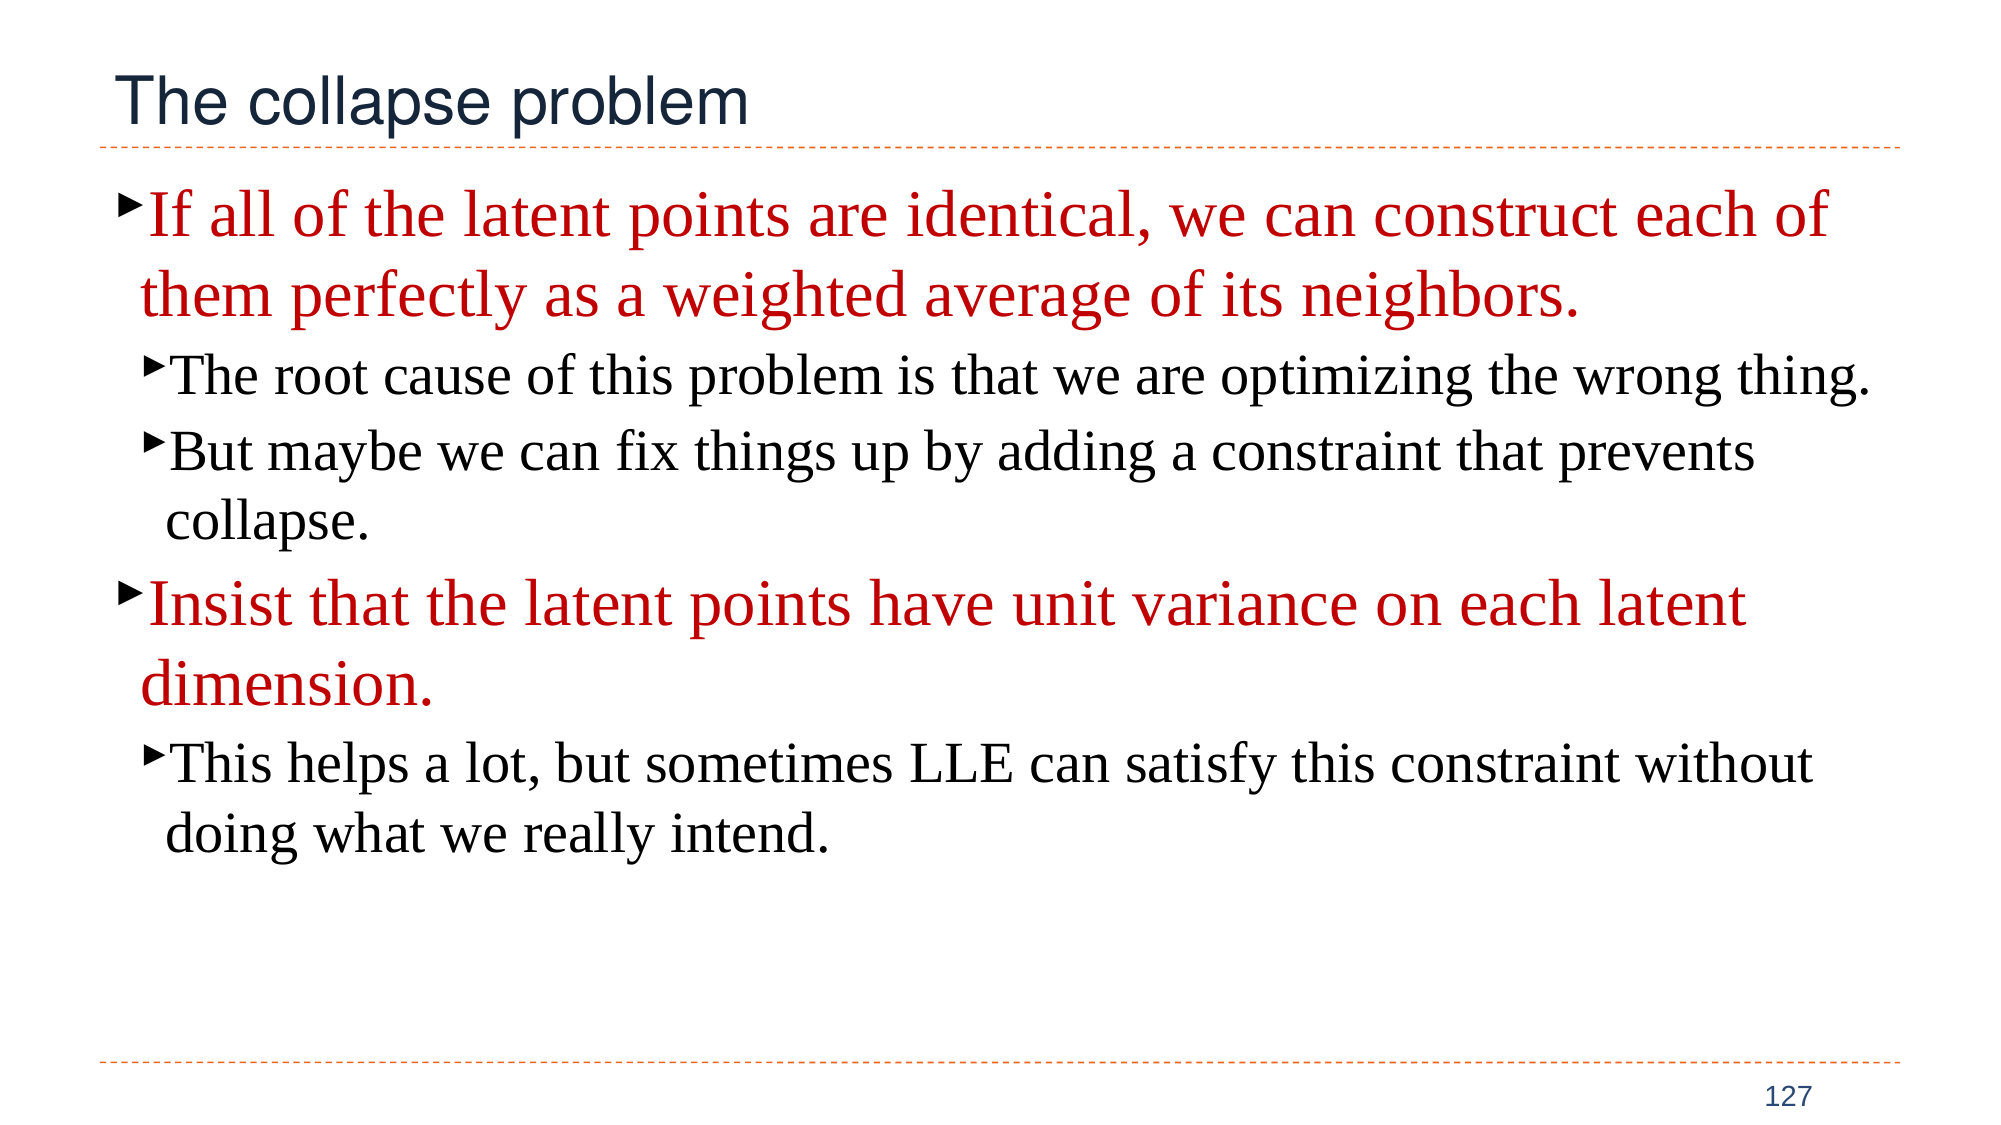

# The collapse problem
If all of the latent points are identical, we can construct each of them perfectly as a weighted average of its neighbors.
The root cause of this problem is that we are optimizing the wrong thing.
But maybe we can fix things up by adding a constraint that prevents collapse.
Insist that the latent points have unit variance on each latent dimension.
This helps a lot, but sometimes LLE can satisfy this constraint without doing what we really intend.